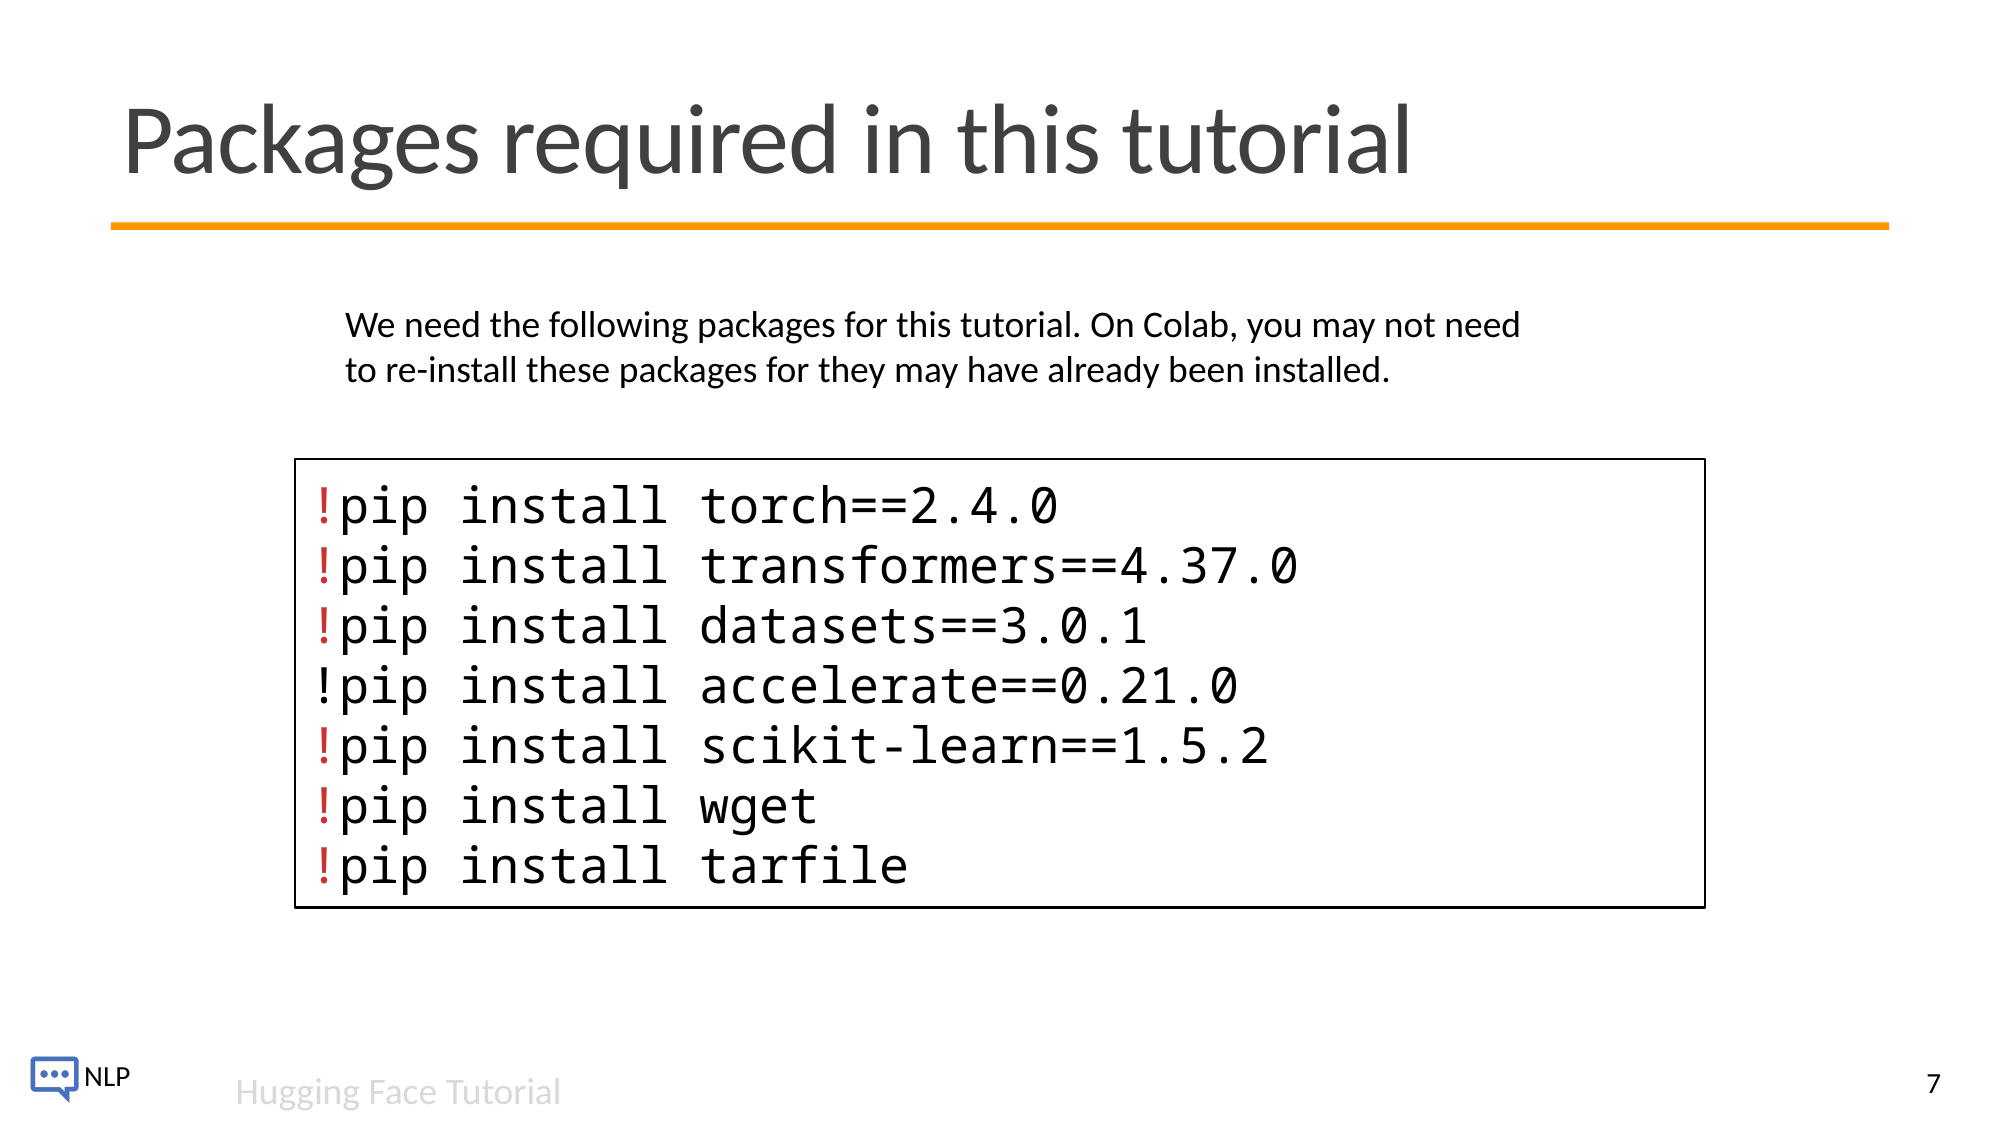

# Packages required in this tutorial
We need the following packages for this tutorial. On Colab, you may not need to re-install these packages for they may have already been installed.
!pip install torch==2.4.0
!pip install transformers==4.37.0
!pip install datasets==3.0.1
!pip install accelerate==0.21.0
!pip install scikit-learn==1.5.2
!pip install wget
!pip install tarfile
7
Hugging Face Tutorial